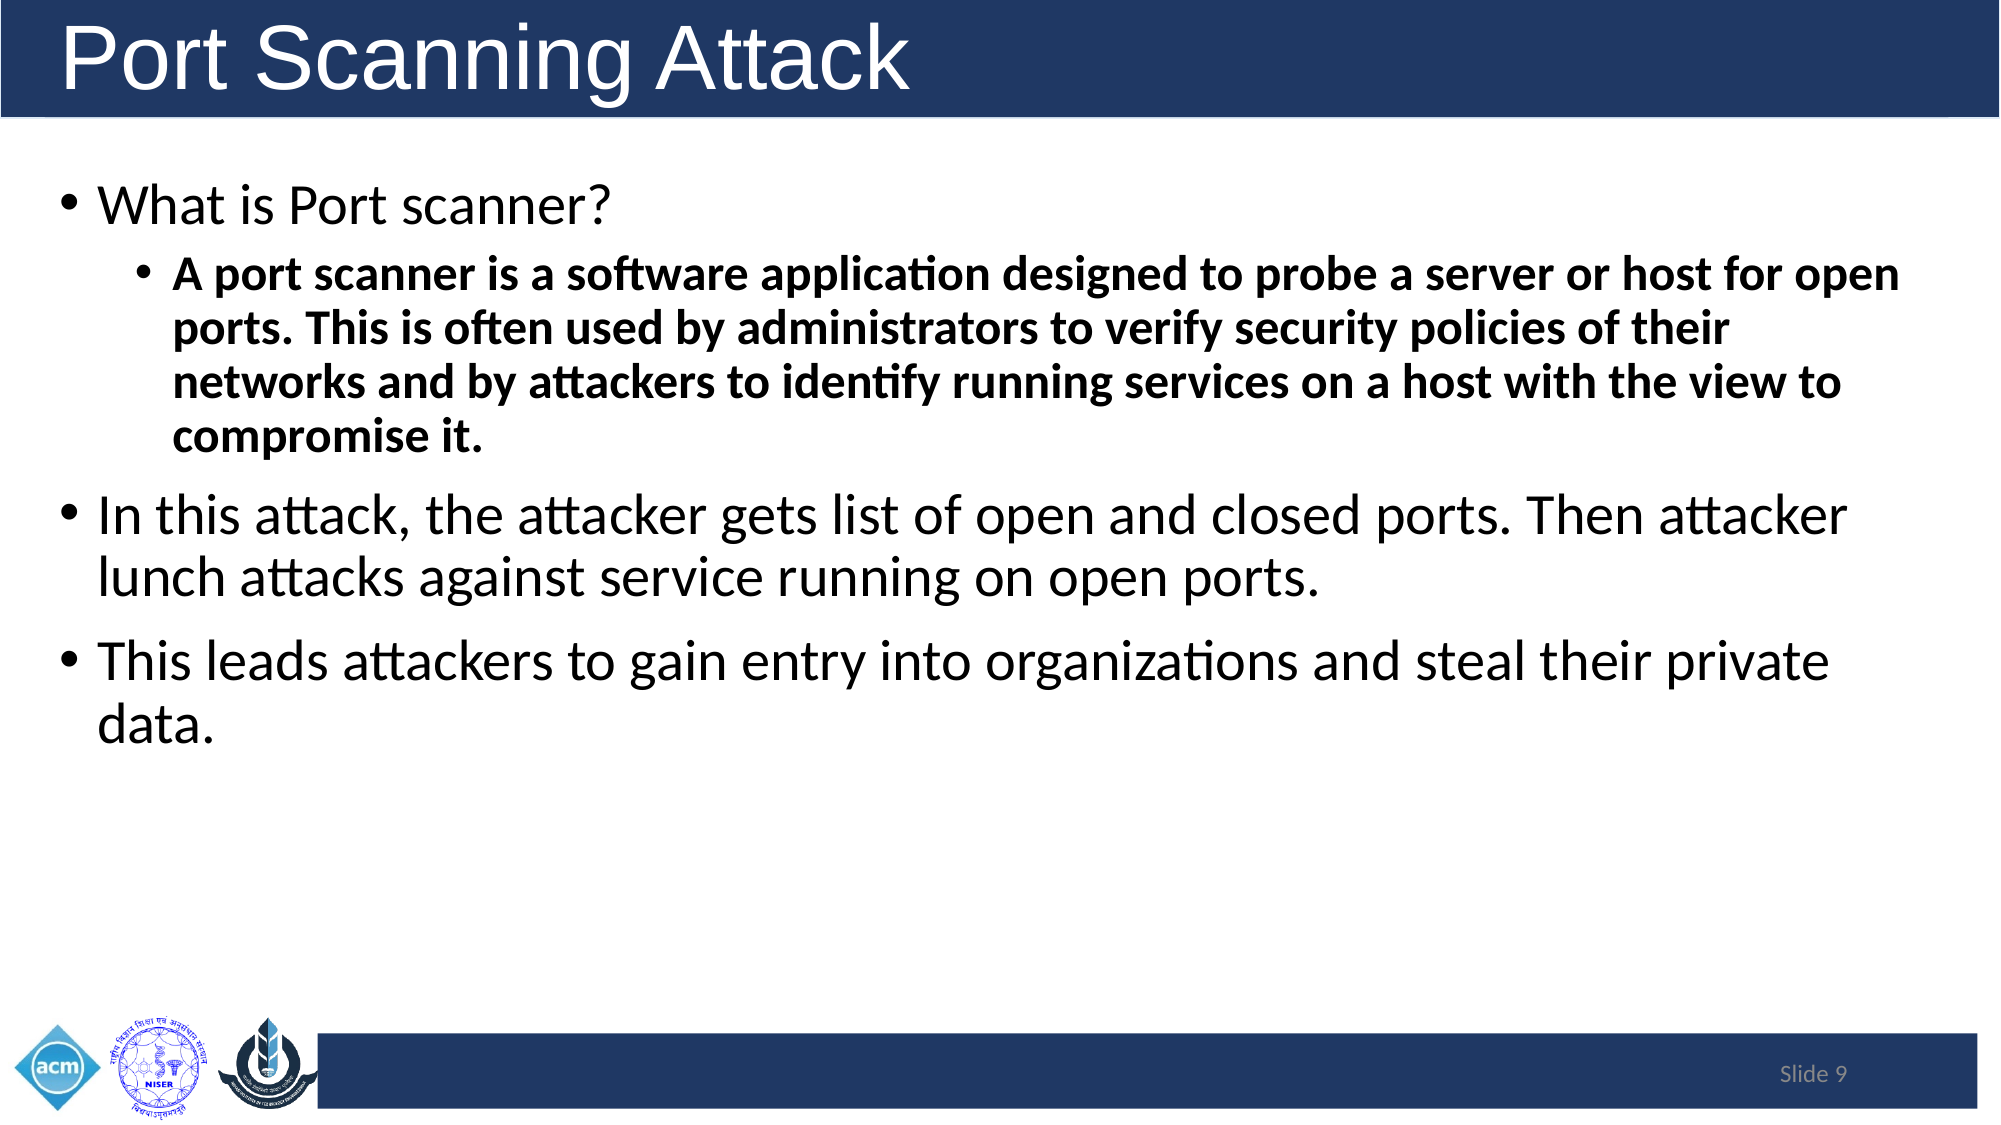

Port Scanning Attack
What is Port scanner?
A port scanner is a software application designed to probe a server or host for open ports. This is often used by administrators to verify security policies of their networks and by attackers to identify running services on a host with the view to compromise it.
In this attack, the attacker gets list of open and closed ports. Then attacker lunch attacks against service running on open ports.
This leads attackers to gain entry into organizations and steal their private data.

 Slide 9